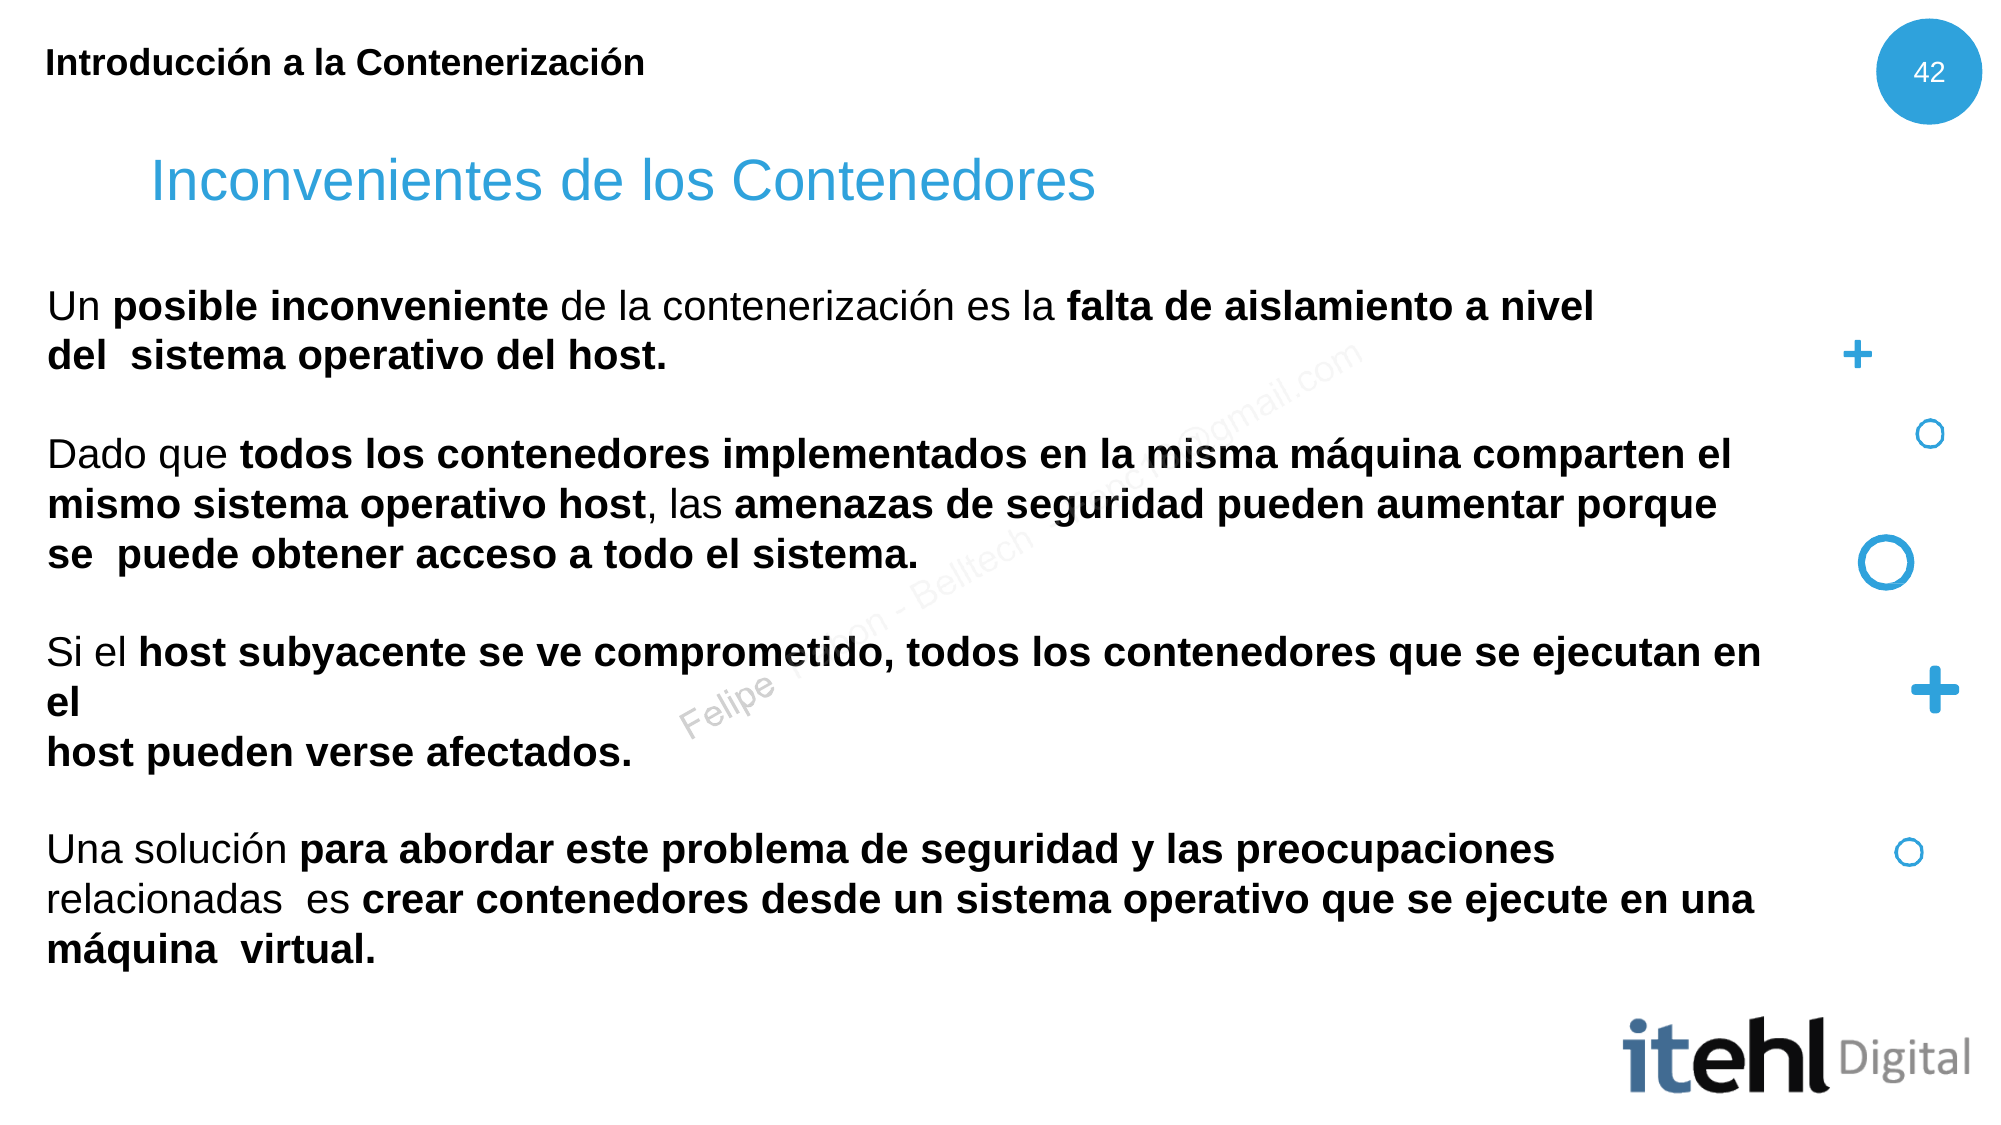

Introducción a la Contenerización
42
# Inconvenientes de los Contenedores
Un posible inconveniente de la contenerización es la falta de aislamiento a nivel del  sistema operativo del host.

Dado que todos los contenedores implementados en la misma máquina comparten el  mismo sistema operativo host, las amenazas de seguridad pueden aumentar porque se  puede obtener acceso a todo el sistema.

Si el host subyacente se ve comprometido, todos los contenedores que se ejecutan en el
host pueden verse afectados.

Una solución para abordar este problema de seguridad y las preocupaciones relacionadas  es crear contenedores desde un sistema operativo que se ejecute en una máquina  virtual.